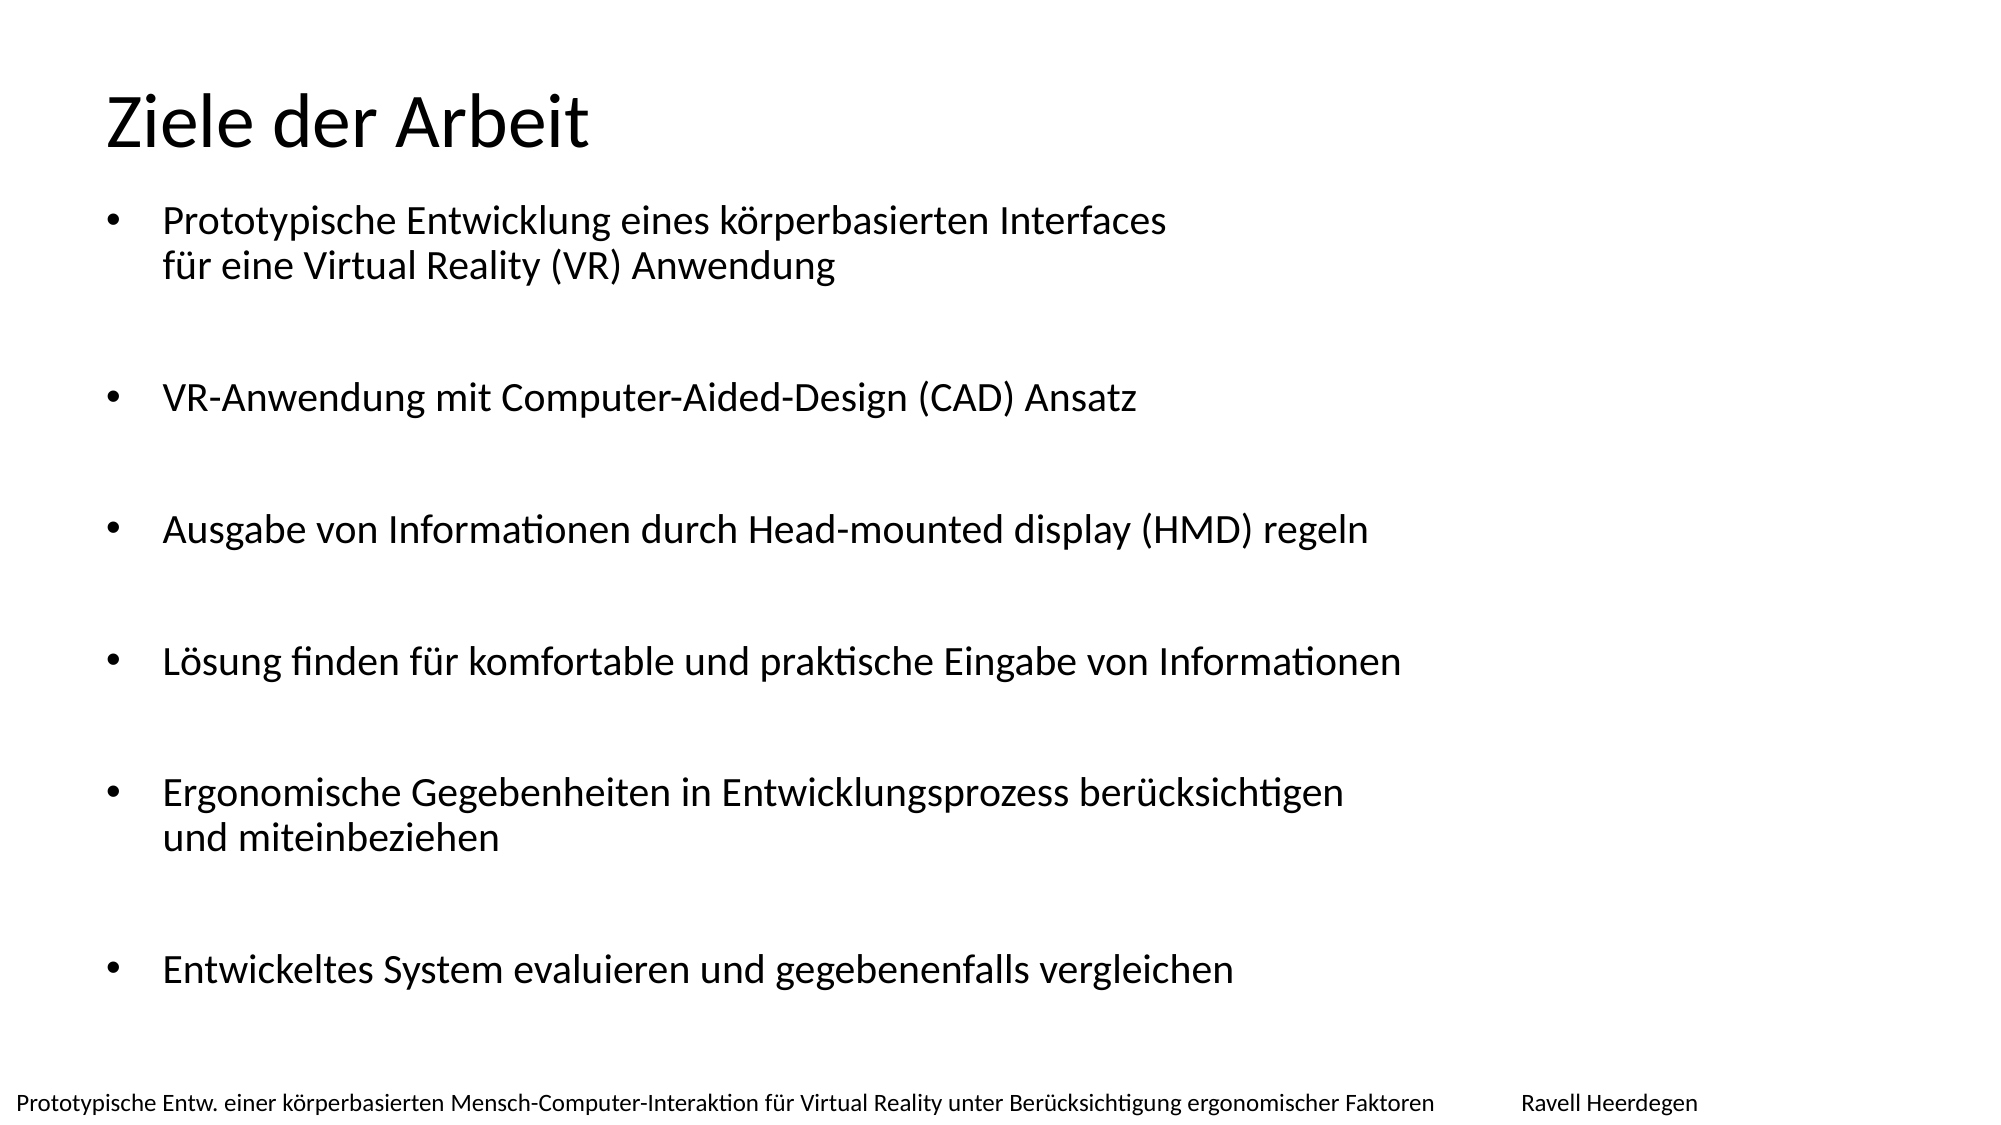

# Ziele der Arbeit
Prototypische Entwicklung eines körperbasierten Interfaces 
für eine Virtual Reality (VR) Anwendung

VR-Anwendung mit Computer-Aided-Design (CAD) Ansatz

Ausgabe von Informationen durch Head-mounted display (HMD) regeln

Lösung finden für komfortable und praktische Eingabe von Informationen

Ergonomische Gegebenheiten in Entwicklungsprozess berücksichtigen
und miteinbeziehen

Entwickeltes System evaluieren und gegebenenfalls vergleichen

Ravell Heerdegen
Prototypische Entw. einer körperbasierten Mensch-Computer-Interaktion für Virtual Reality unter Berücksichtigung ergonomischer Faktoren